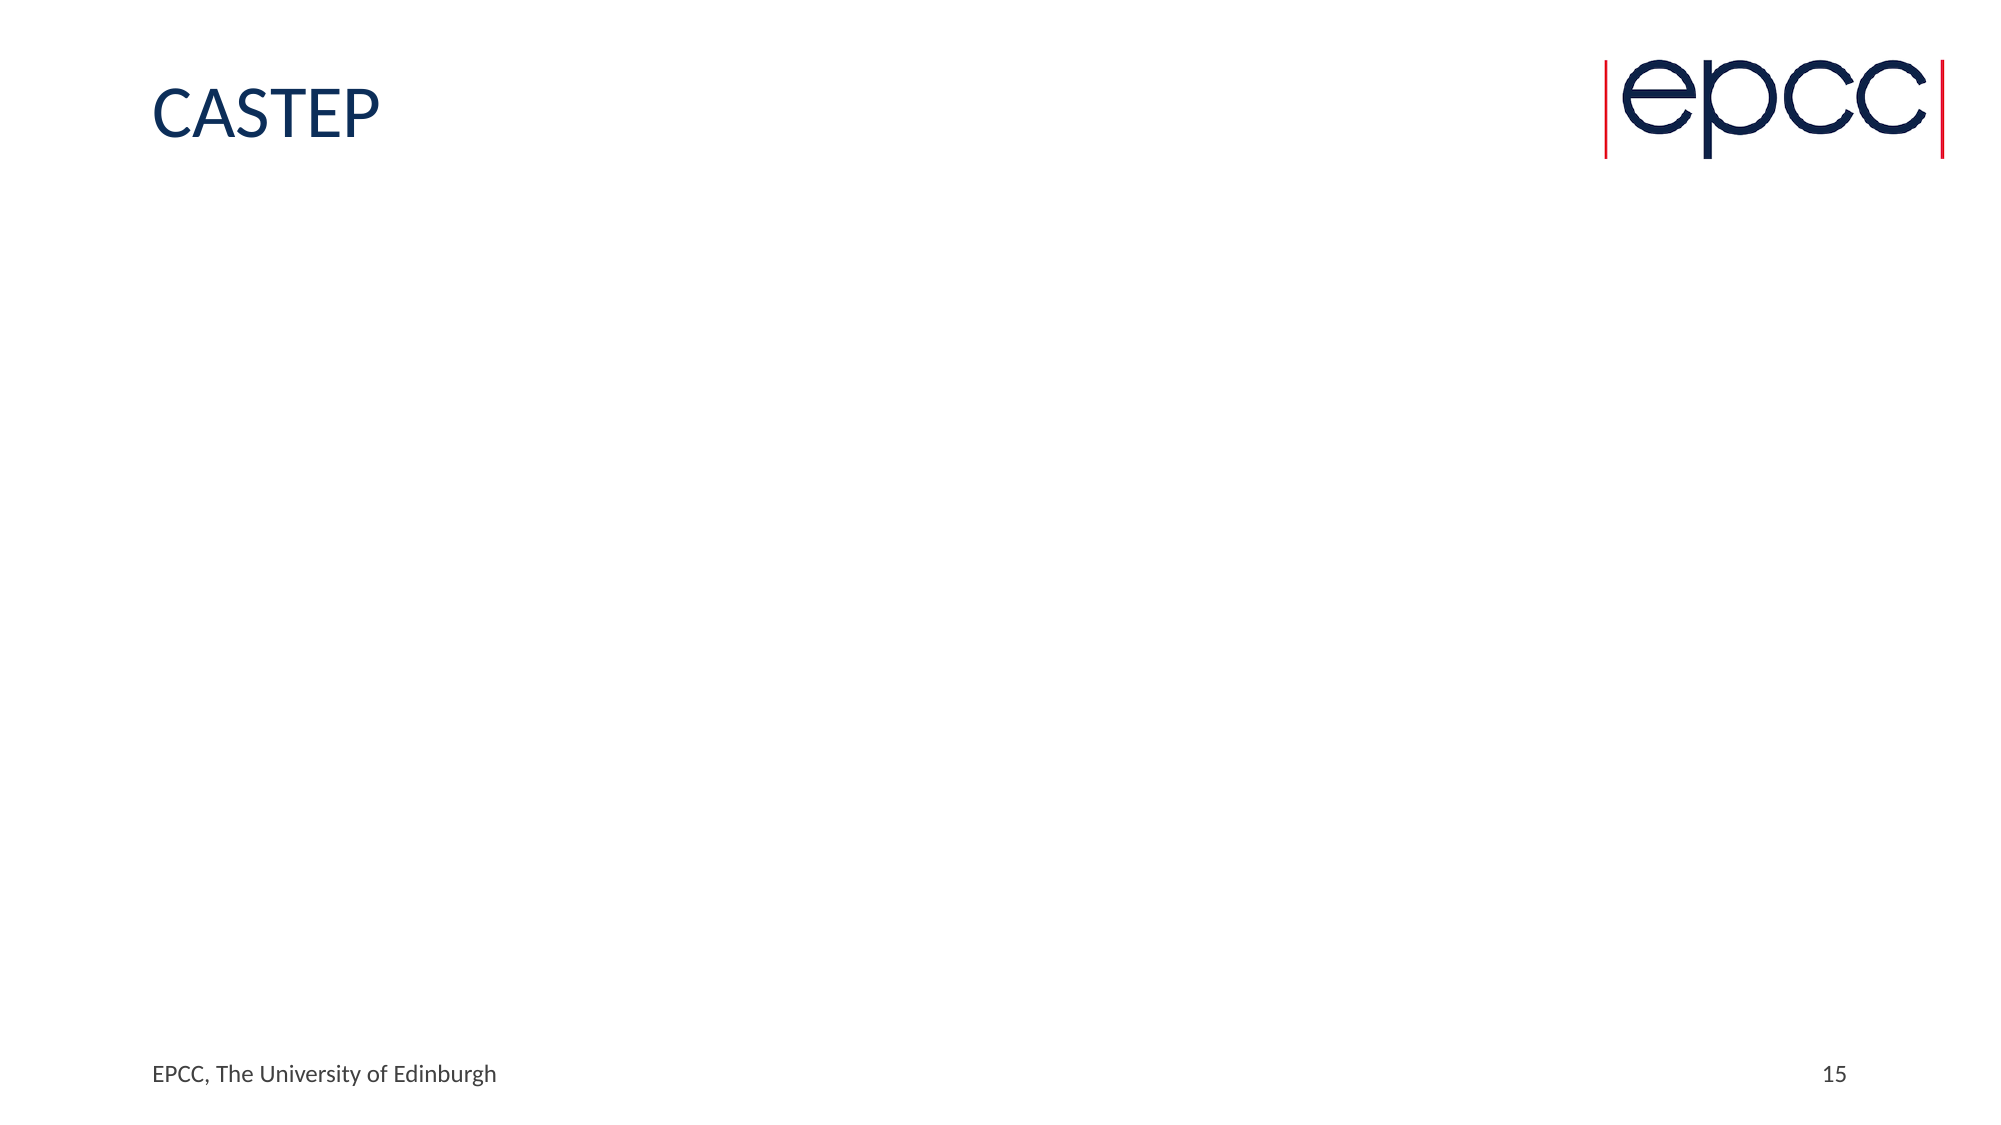

# CASTEP

EPCC, The University of Edinburgh
15